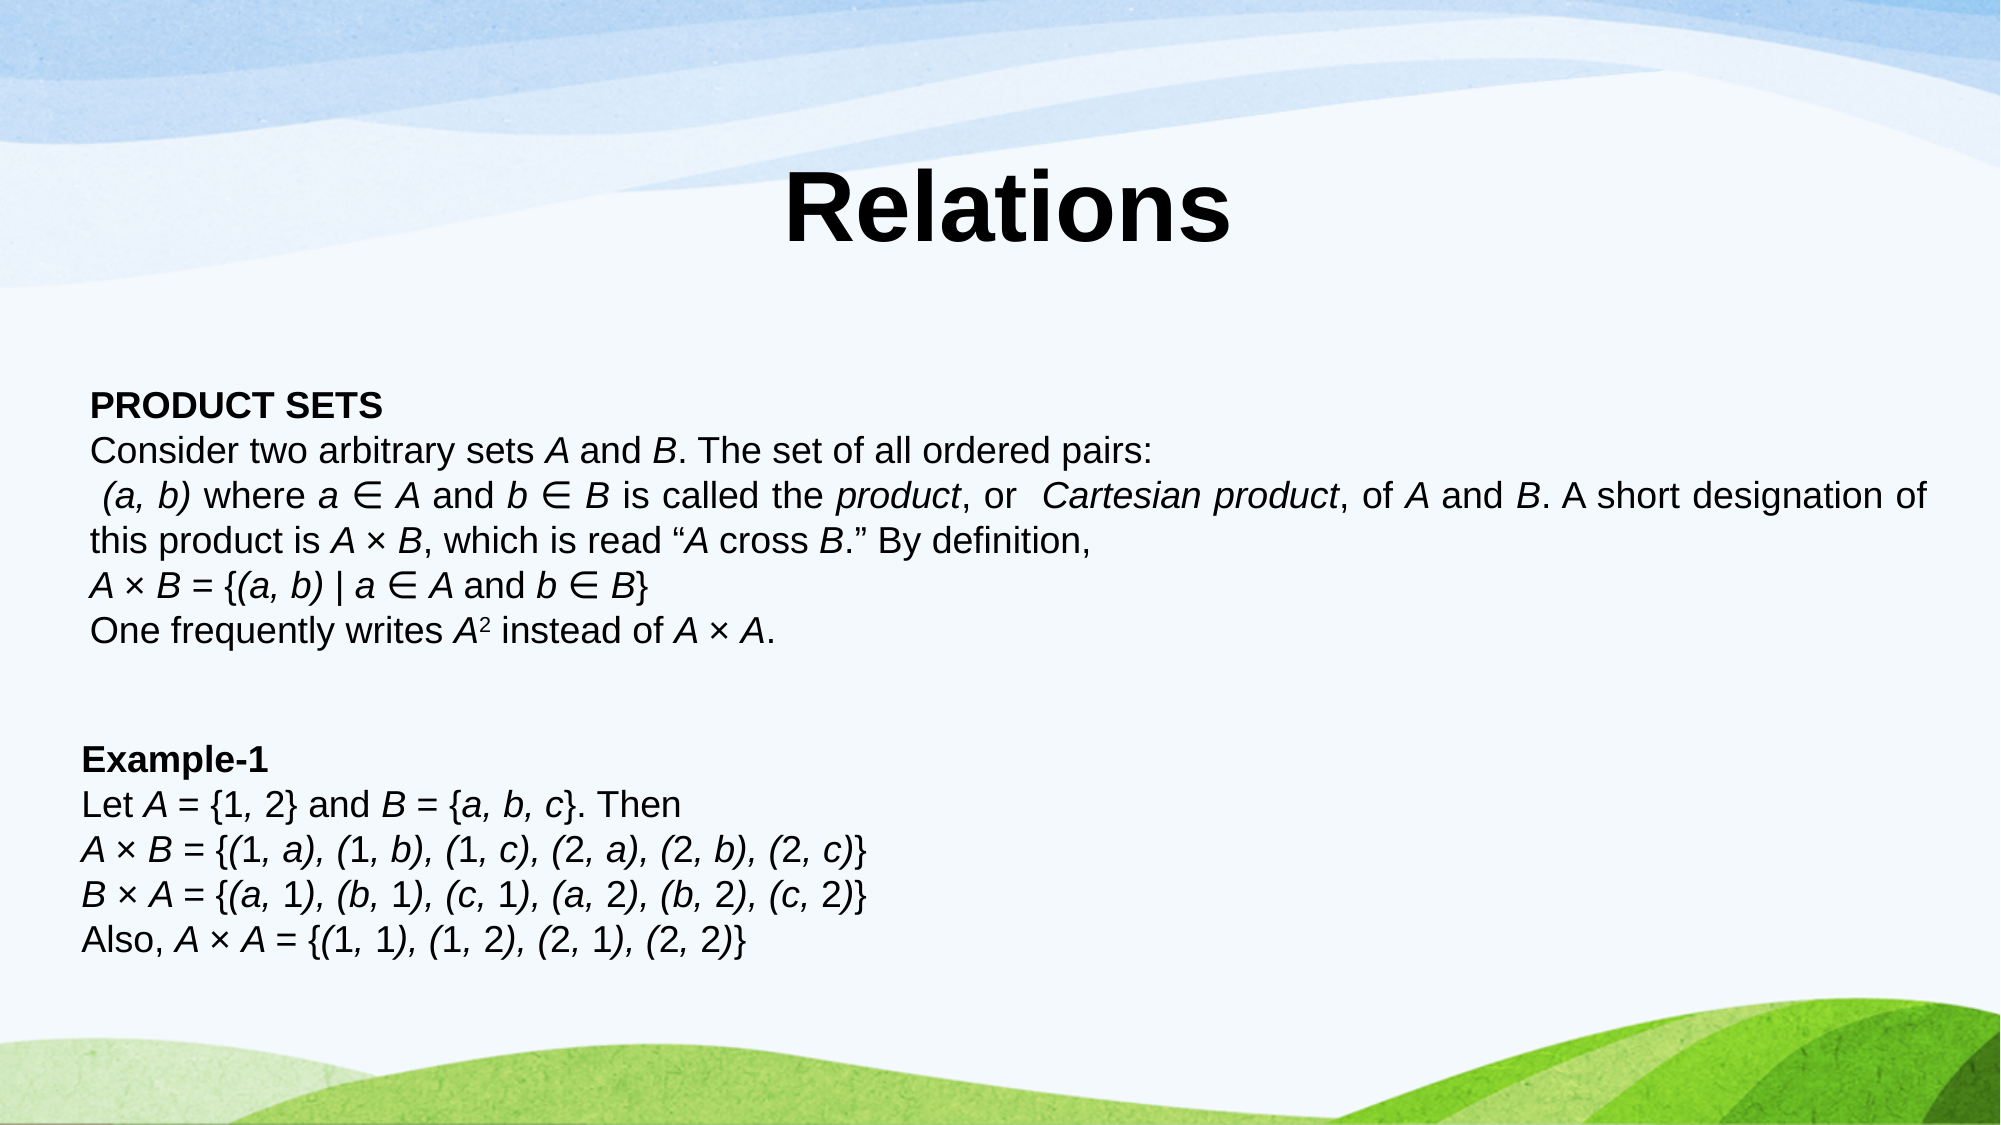

Relations

PRODUCT SETS
Consider two arbitrary sets A and B. The set of all ordered pairs:
 (a, b) where a ∈ A and b ∈ B is called the product, or  Cartesian product, of A and B. A short designation of this product is A × B, which is read “A cross B.” By definition,
A × B = {(a, b) | a ∈ A and b ∈ B}
One frequently writes A2 instead of A × A.

Example-1
Let A = {1, 2} and B = {a, b, c}. Then
A × B = {(1, a), (1, b), (1, c), (2, a), (2, b), (2, c)}
B × A = {(a, 1), (b, 1), (c, 1), (a, 2), (b, 2), (c, 2)}
Also, A × A = {(1, 1), (1, 2), (2, 1), (2, 2)}